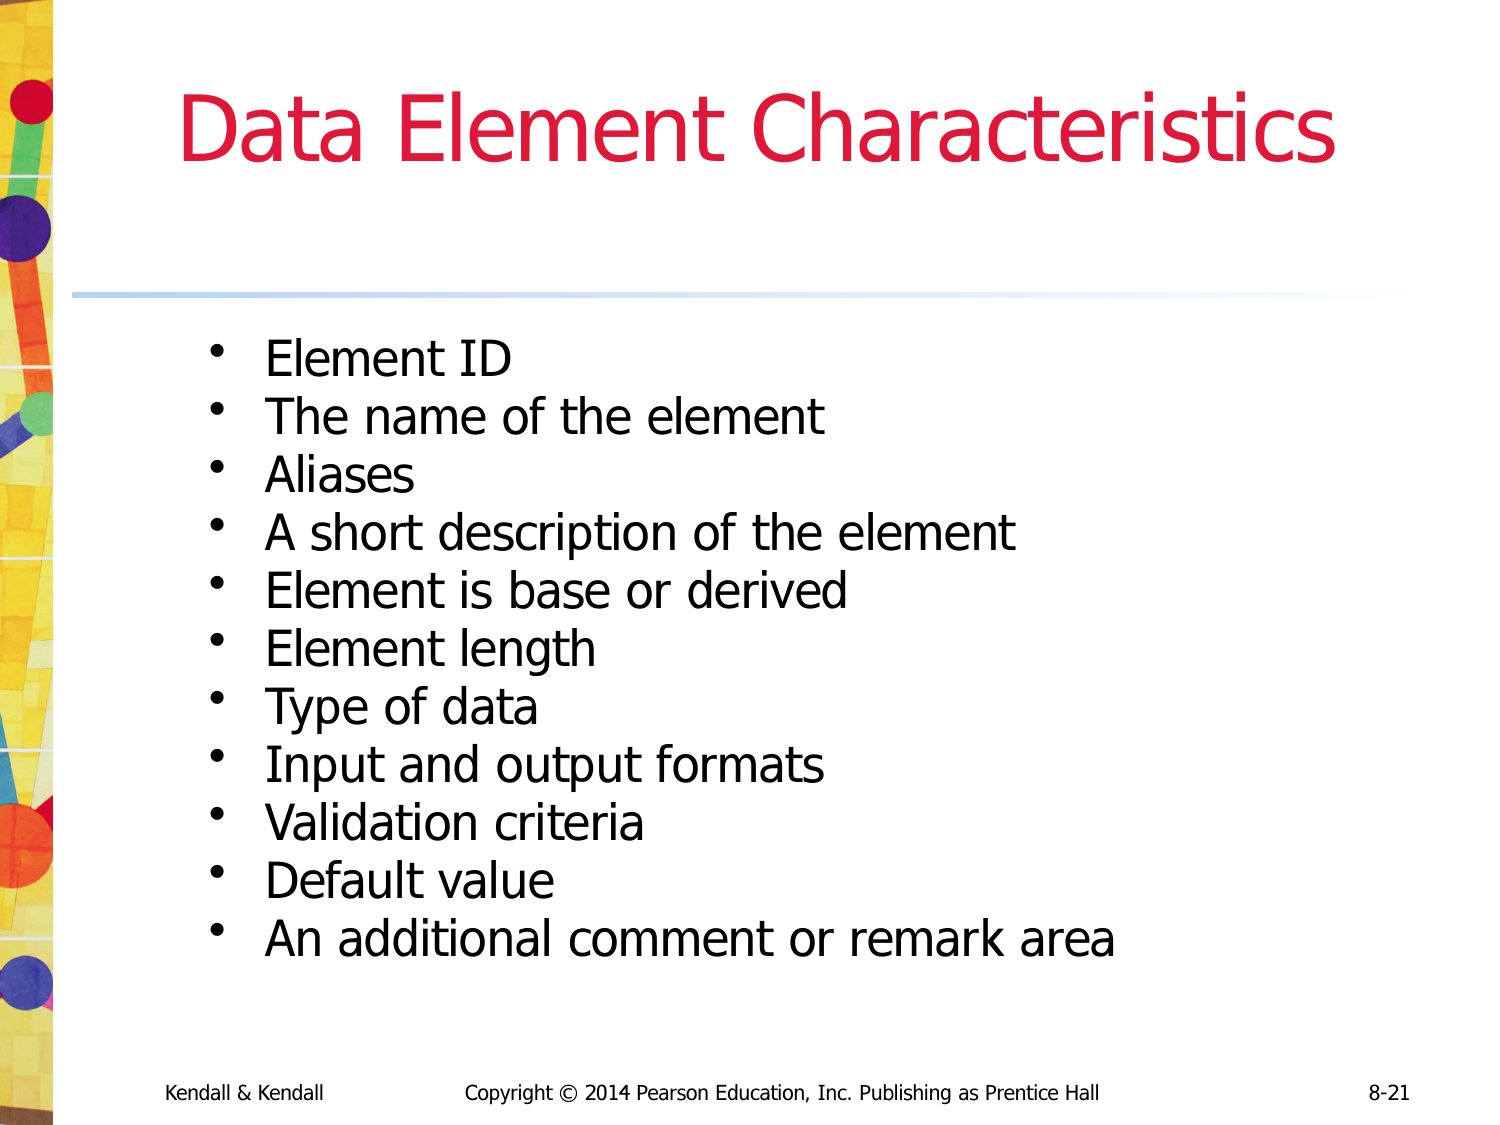

# Data Element Characteristics
Element ID
The name of the element
Aliases
A short description of the element
Element is base or derived
Element length
Type of data
Input and output formats
Validation criteria
Default value
An additional comment or remark area
Kendall & Kendall	Copyright © 2014 Pearson Education, Inc. Publishing as Prentice Hall
8-21